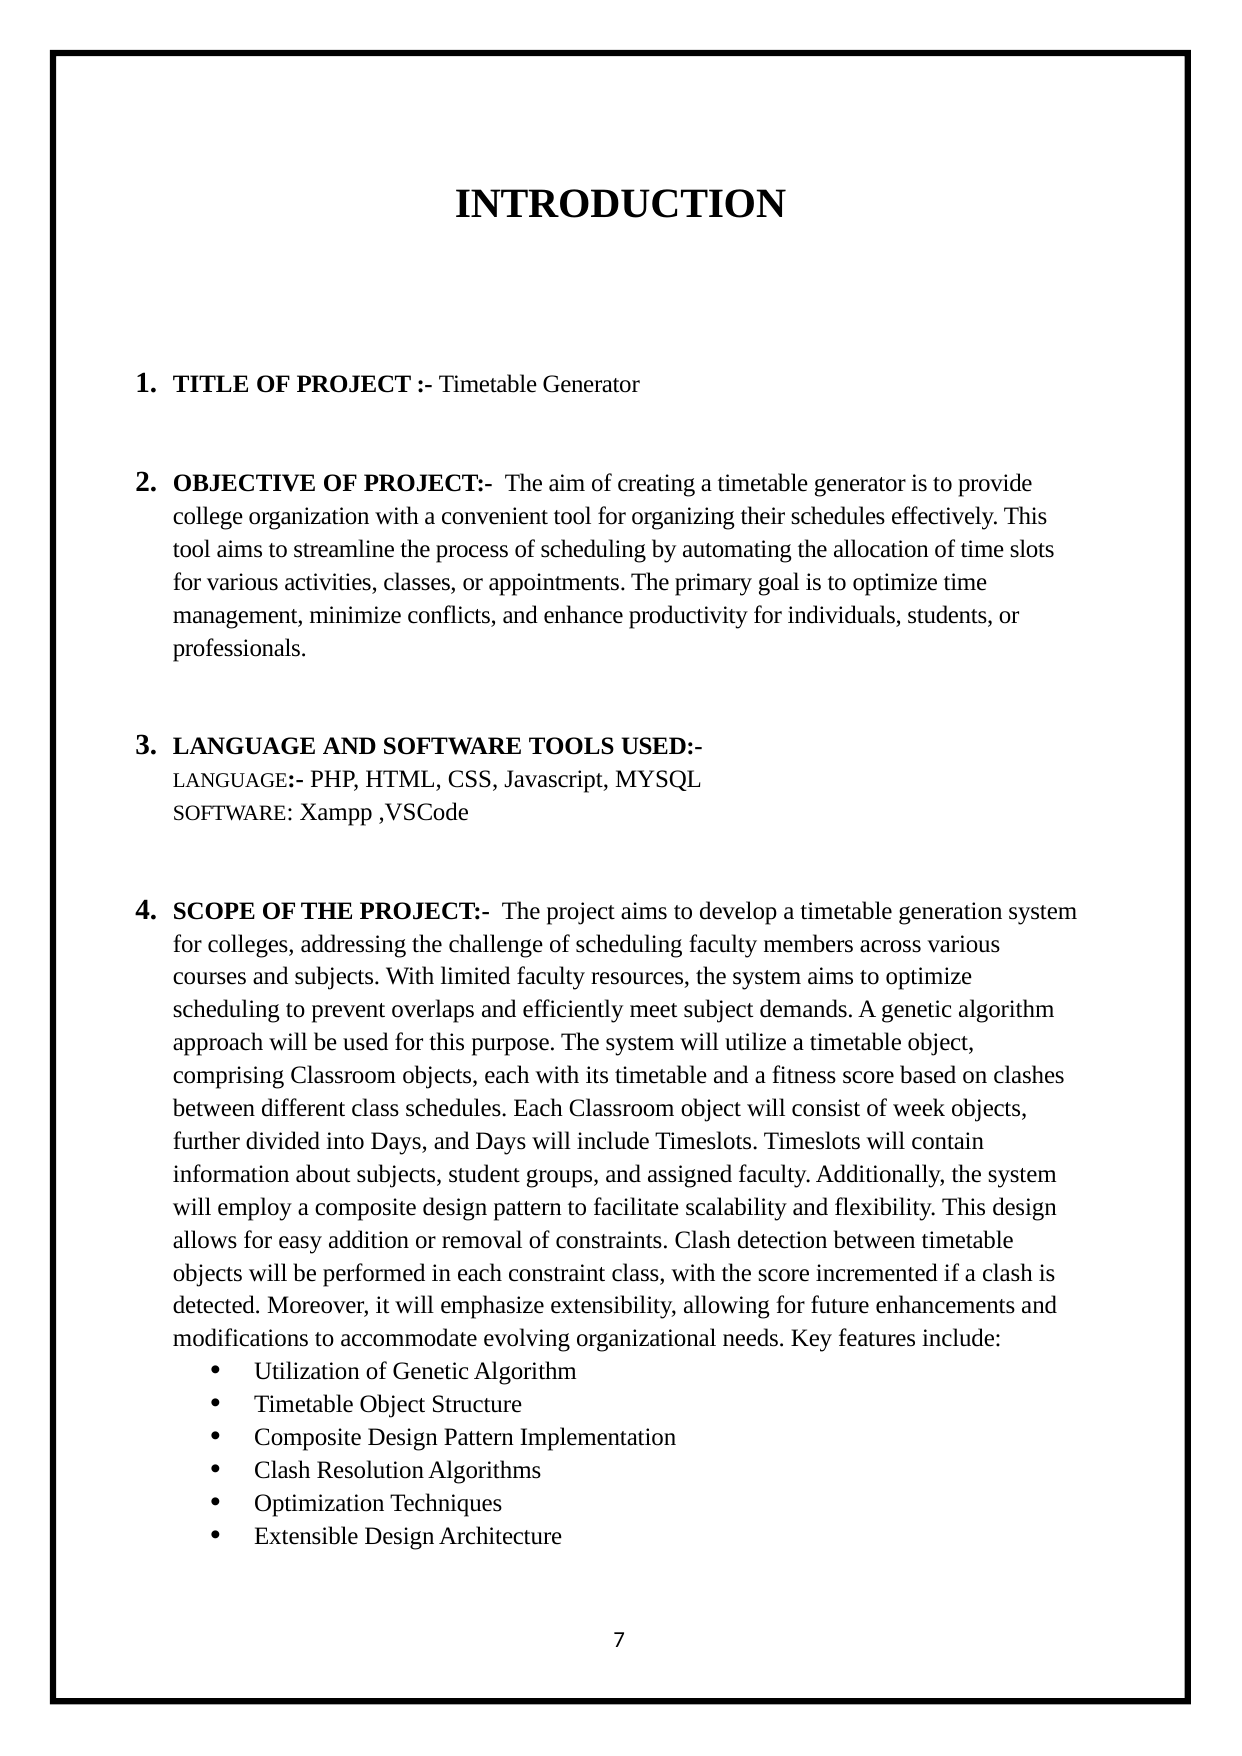

INTRODUCTION
TITLE OF PROJECT :- Timetable Generator

OBJECTIVE OF PROJECT:-  The aim of creating a timetable generator is to provide college organization with a convenient tool for organizing their schedules effectively. This tool aims to streamline the process of scheduling by automating the allocation of time slots for various activities, classes, or appointments. The primary goal is to optimize time management, minimize conflicts, and enhance productivity for individuals, students, or professionals.

LANGUAGE AND SOFTWARE TOOLS USED:-                                           LANGUAGE:- PHP, HTML, CSS, Javascript, MYSQL                                              SOFTWARE: Xampp ,VSCode

SCOPE OF THE PROJECT:-  The project aims to develop a timetable generation system for colleges, addressing the challenge of scheduling faculty members across various courses and subjects. With limited faculty resources, the system aims to optimize scheduling to prevent overlaps and efficiently meet subject demands. A genetic algorithm approach will be used for this purpose. The system will utilize a timetable object, comprising Classroom objects, each with its timetable and a fitness score based on clashes between different class schedules. Each Classroom object will consist of week objects, further divided into Days, and Days will include Timeslots. Timeslots will contain information about subjects, student groups, and assigned faculty. Additionally, the system will employ a composite design pattern to facilitate scalability and flexibility. This design allows for easy addition or removal of constraints. Clash detection between timetable objects will be performed in each constraint class, with the score incremented if a clash is detected. Moreover, it will emphasize extensibility, allowing for future enhancements and modifications to accommodate evolving organizational needs. Key features include:
 Utilization of Genetic Algorithm
 Timetable Object Structure
 Composite Design Pattern Implementation
 Clash Resolution Algorithms
 Optimization Techniques
 Extensible Design Architecture
7